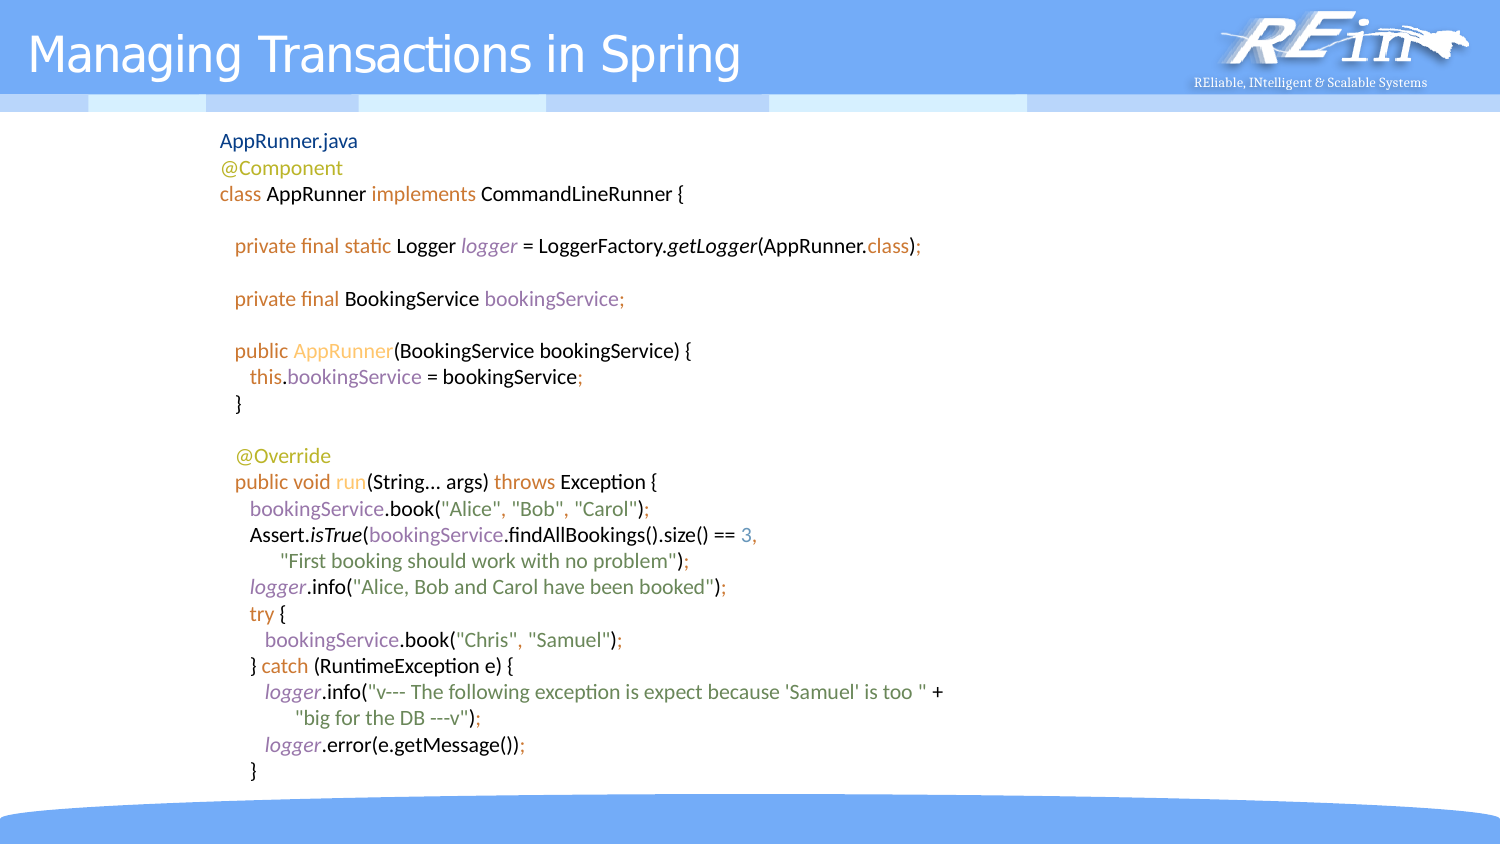

#
Managing Transactions in Spring
AppRunner.java
@Component
class AppRunner implements CommandLineRunner {
   private final static Logger logger = LoggerFactory.getLogger(AppRunner.class);
   private final BookingService bookingService;
   public AppRunner(BookingService bookingService) {
      this.bookingService = bookingService;
   }
   @Override
   public void run(String... args) throws Exception {
      bookingService.book("Alice", "Bob", "Carol");
      Assert.isTrue(bookingService.findAllBookings().size() == 3,
            "First booking should work with no problem");
      logger.info("Alice, Bob and Carol have been booked");
      try {
         bookingService.book("Chris", "Samuel");
      } catch (RuntimeException e) {
         logger.info("v--- The following exception is expect because 'Samuel' is too " +
               "big for the DB ---v");
         logger.error(e.getMessage());
      }
18